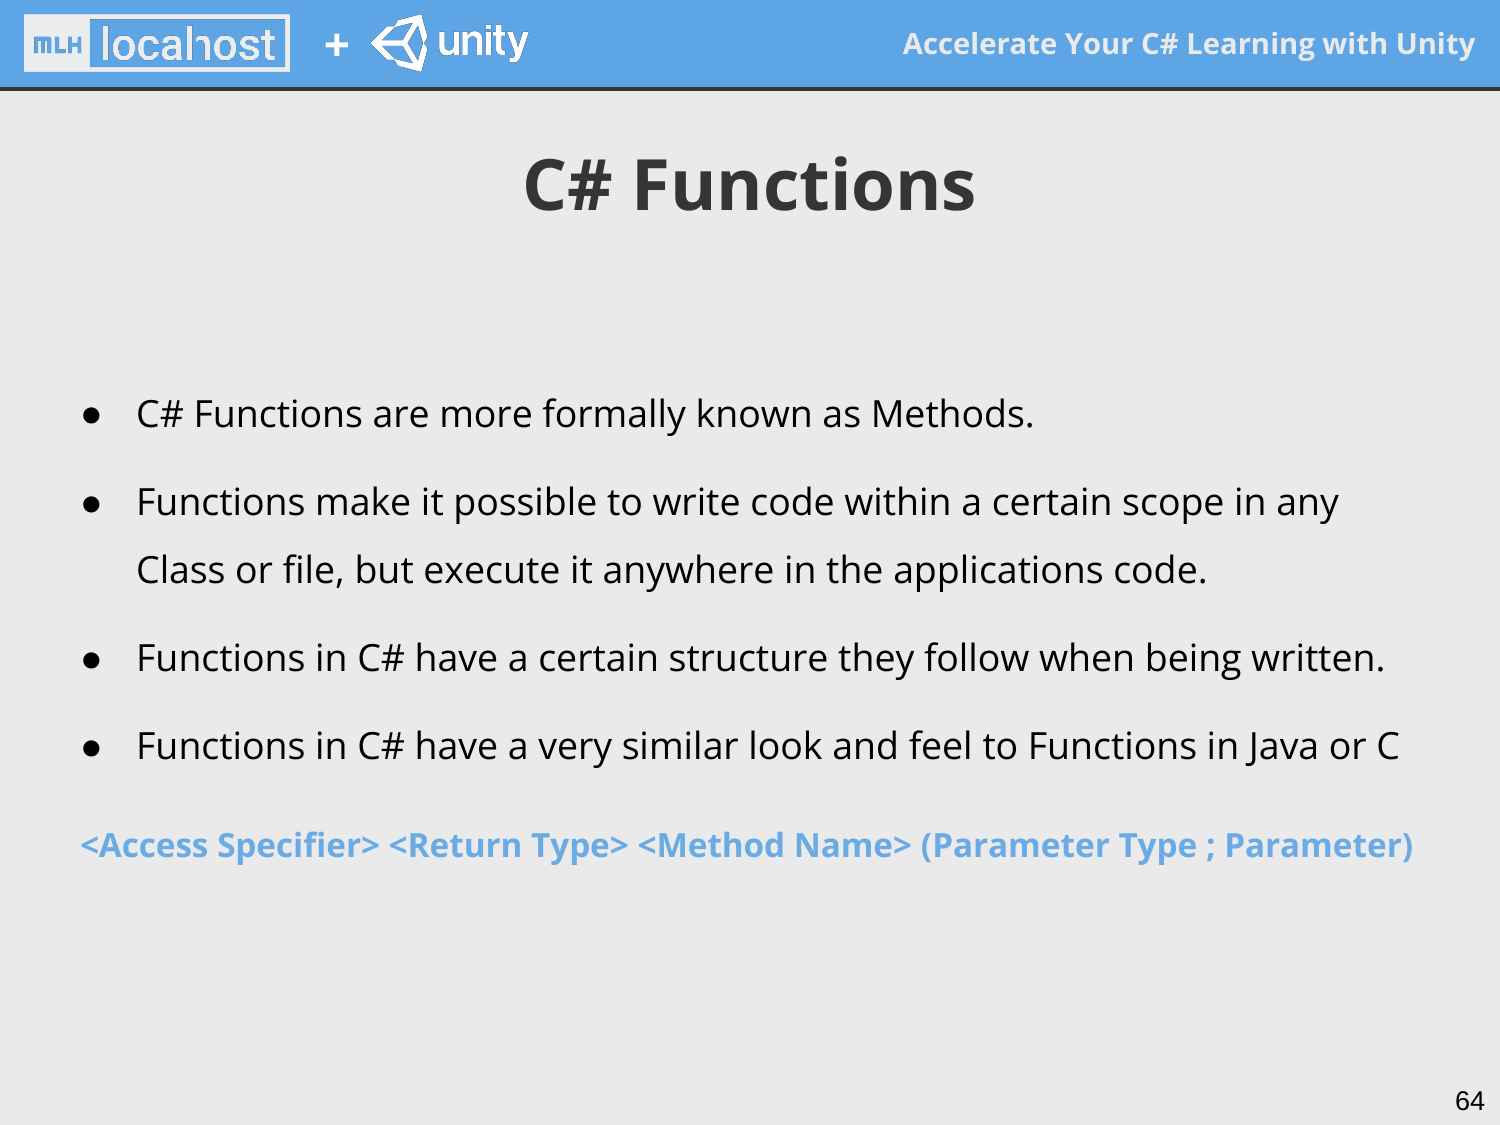

C# Functions
C# Functions are more formally known as Methods.
Functions make it possible to write code within a certain scope in any Class or file, but execute it anywhere in the applications code.
Functions in C# have a certain structure they follow when being written.
Functions in C# have a very similar look and feel to Functions in Java or C
<Access Specifier> <Return Type> <Method Name> (Parameter Type ; Parameter)